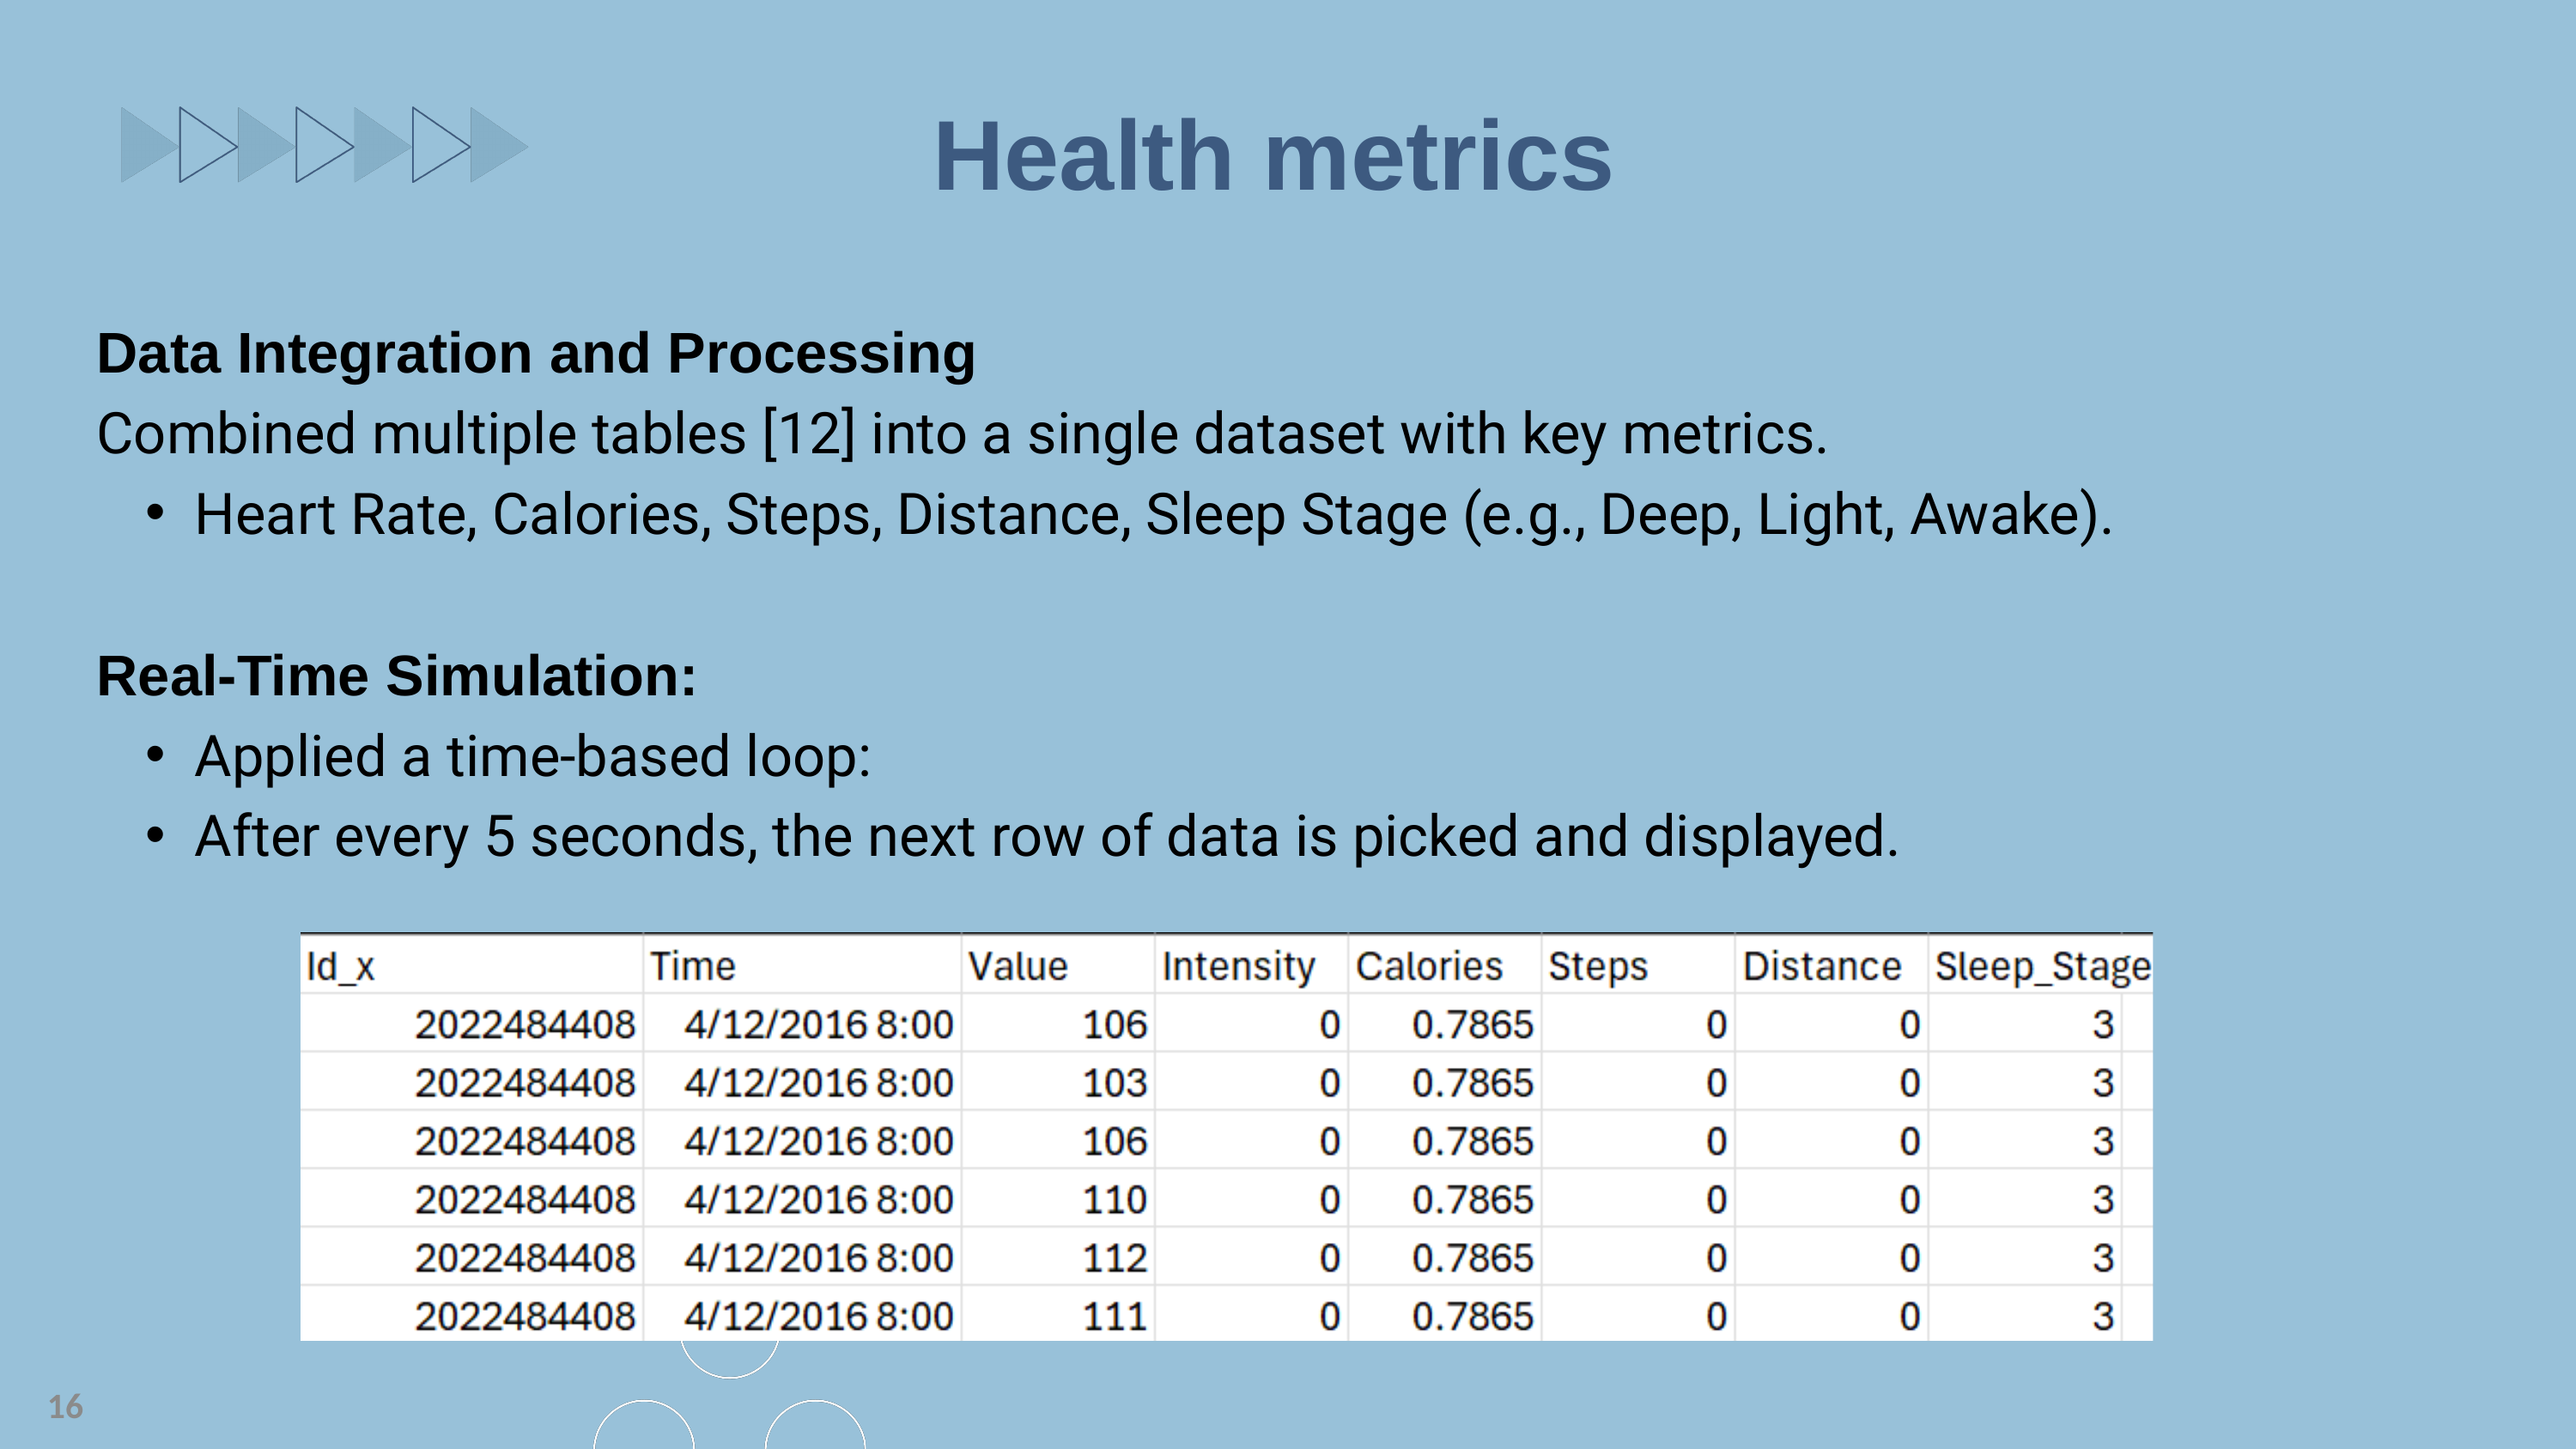

Health metrics

Data Integration and Processing
Combined multiple tables [12] into a single dataset with key metrics.
Heart Rate, Calories, Steps, Distance, Sleep Stage (e.g., Deep, Light, Awake).

Real-Time Simulation:
Applied a time-based loop:
After every 5 seconds, the next row of data is picked and displayed.

16